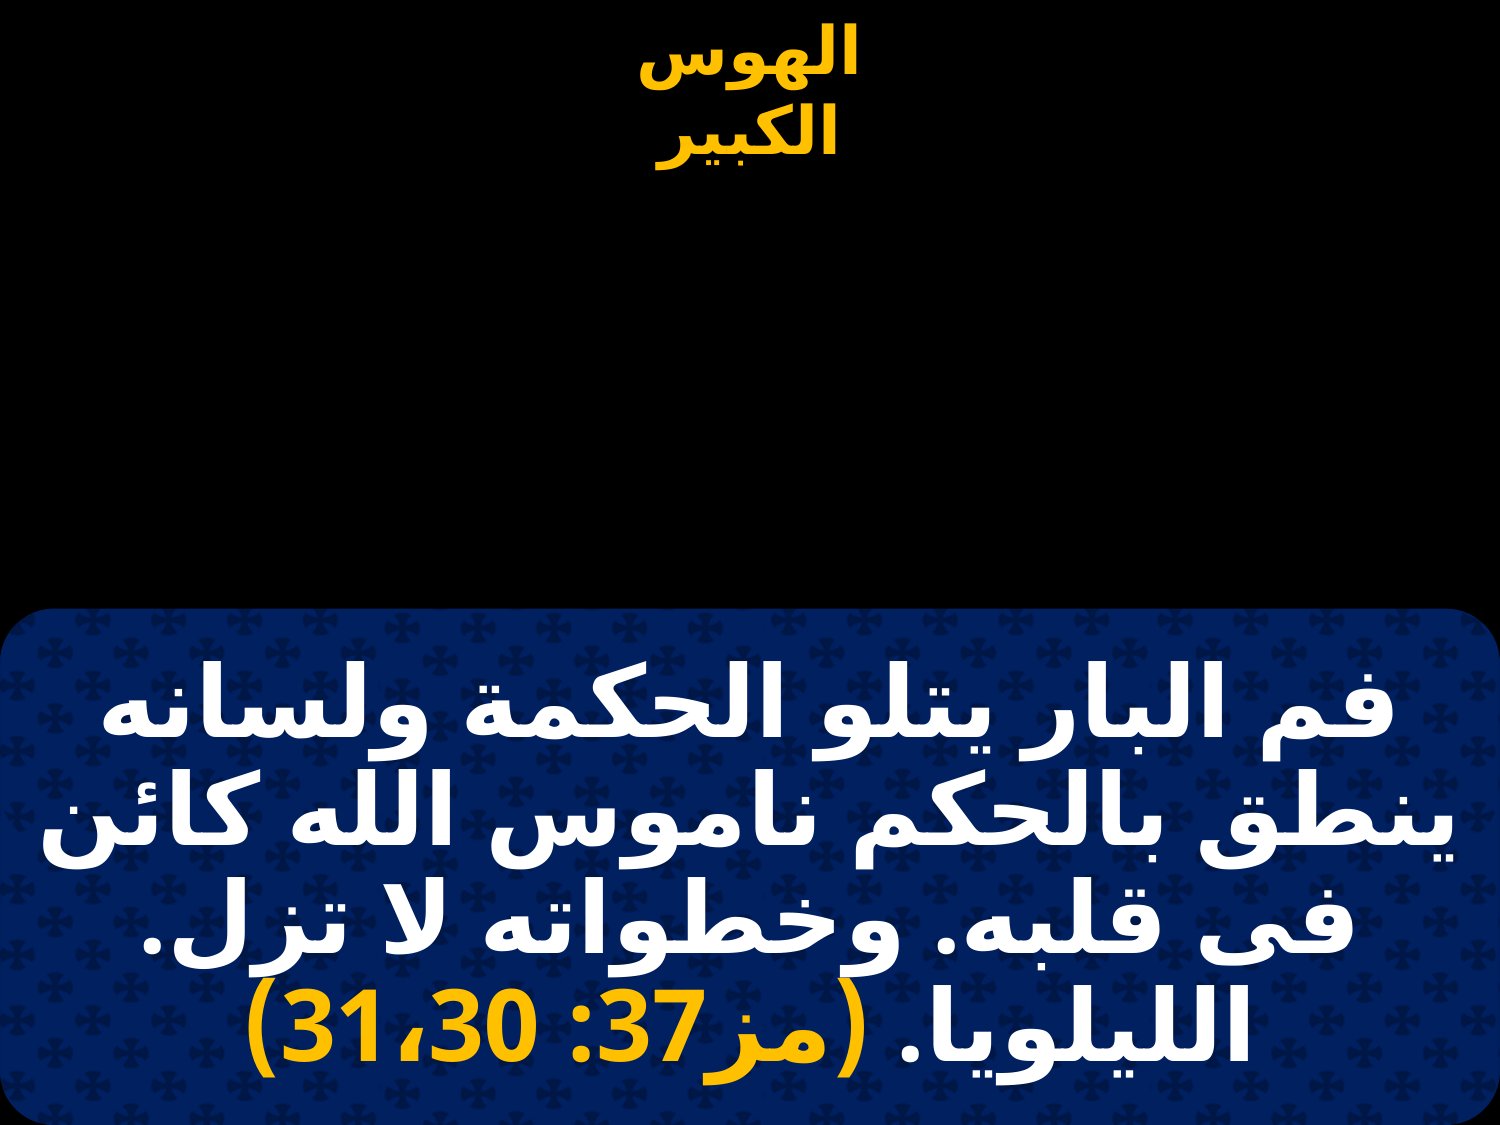

#
فم البار يتلو الحكمة ولسانه ينطق بالحكم ناموس الله كائن فى قلبه. وخطواته لا تزل. الليلويا. (مز37: 31،30)